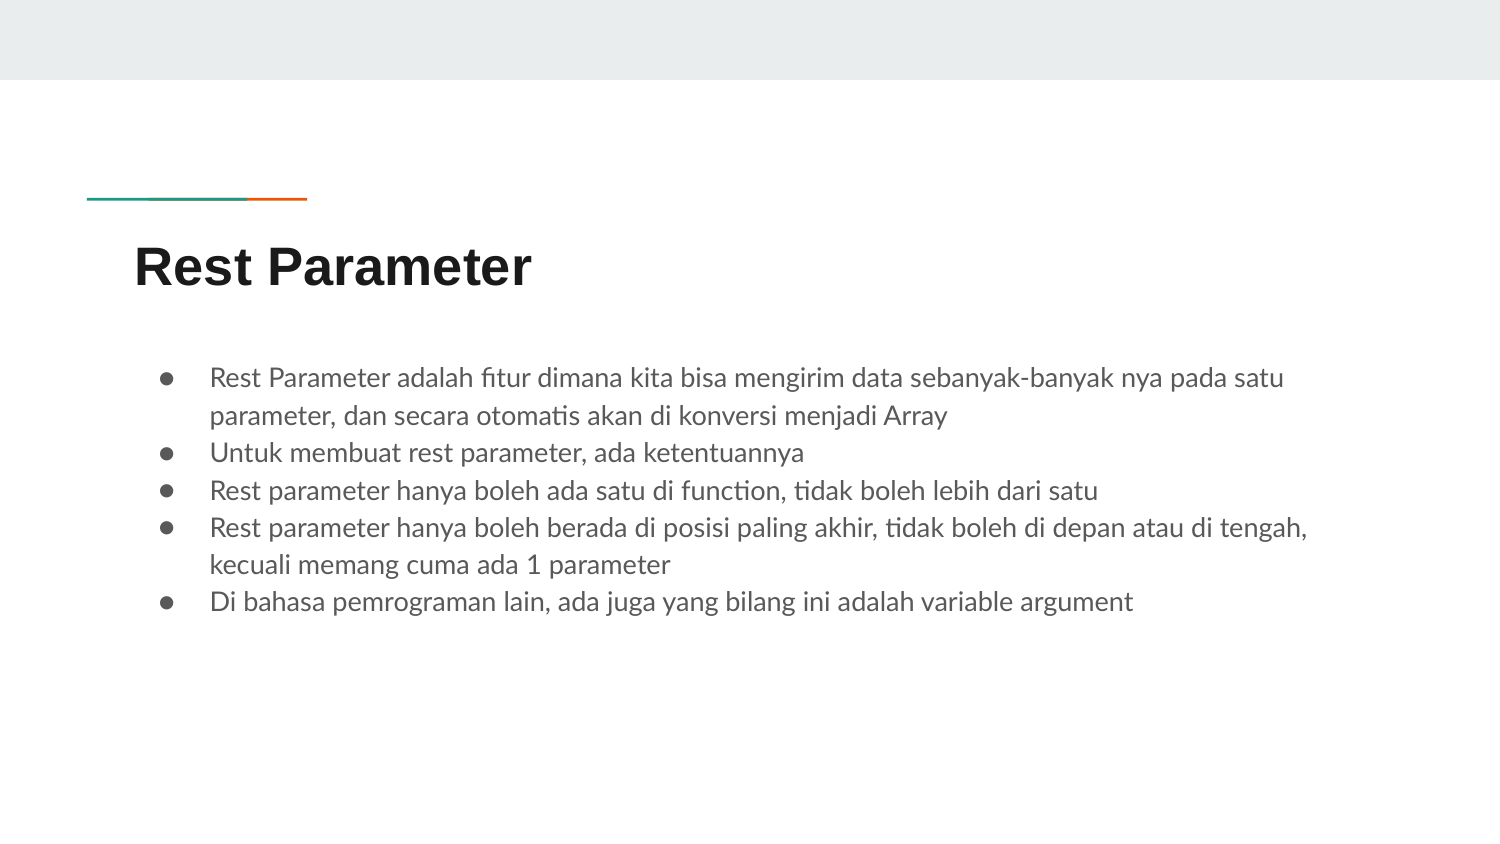

# Rest Parameter
Rest Parameter adalah fitur dimana kita bisa mengirim data sebanyak-banyak nya pada satu parameter, dan secara otomatis akan di konversi menjadi Array
Untuk membuat rest parameter, ada ketentuannya
Rest parameter hanya boleh ada satu di function, tidak boleh lebih dari satu
Rest parameter hanya boleh berada di posisi paling akhir, tidak boleh di depan atau di tengah, kecuali memang cuma ada 1 parameter
Di bahasa pemrograman lain, ada juga yang bilang ini adalah variable argument